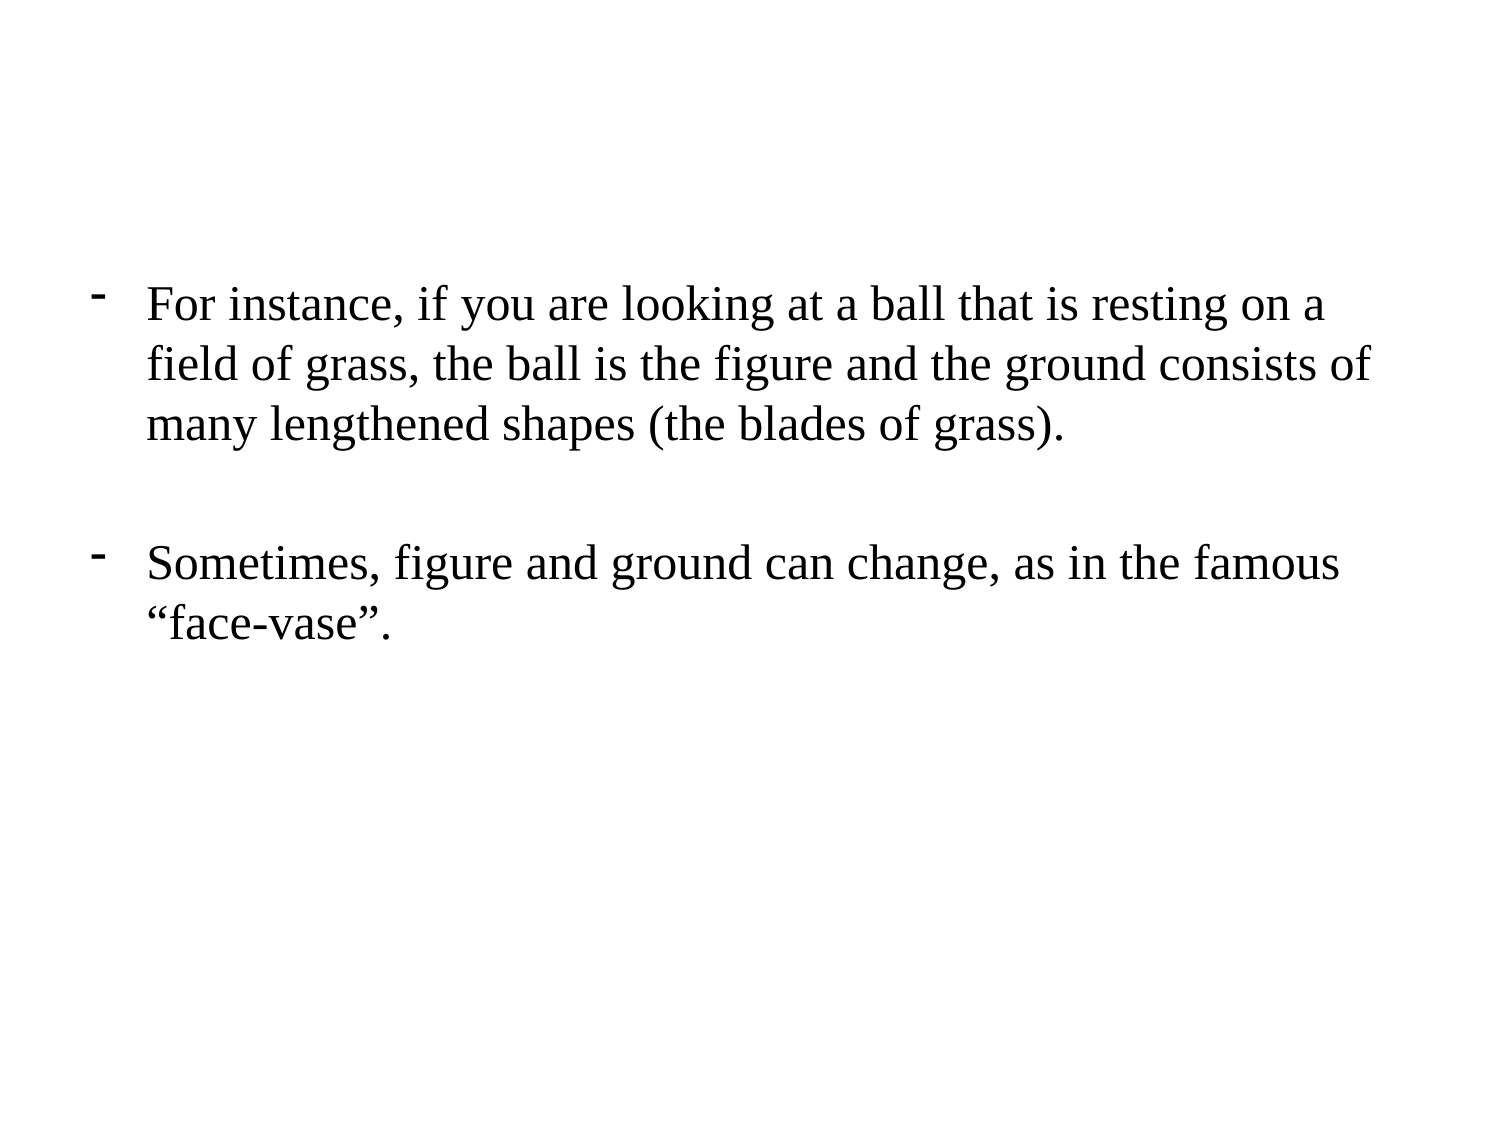

For instance, if you are looking at a ball that is resting on a field of grass, the ball is the figure and the ground consists of many lengthened shapes (the blades of grass).

Sometimes, figure and ground can change, as in the famous “face-vase”.